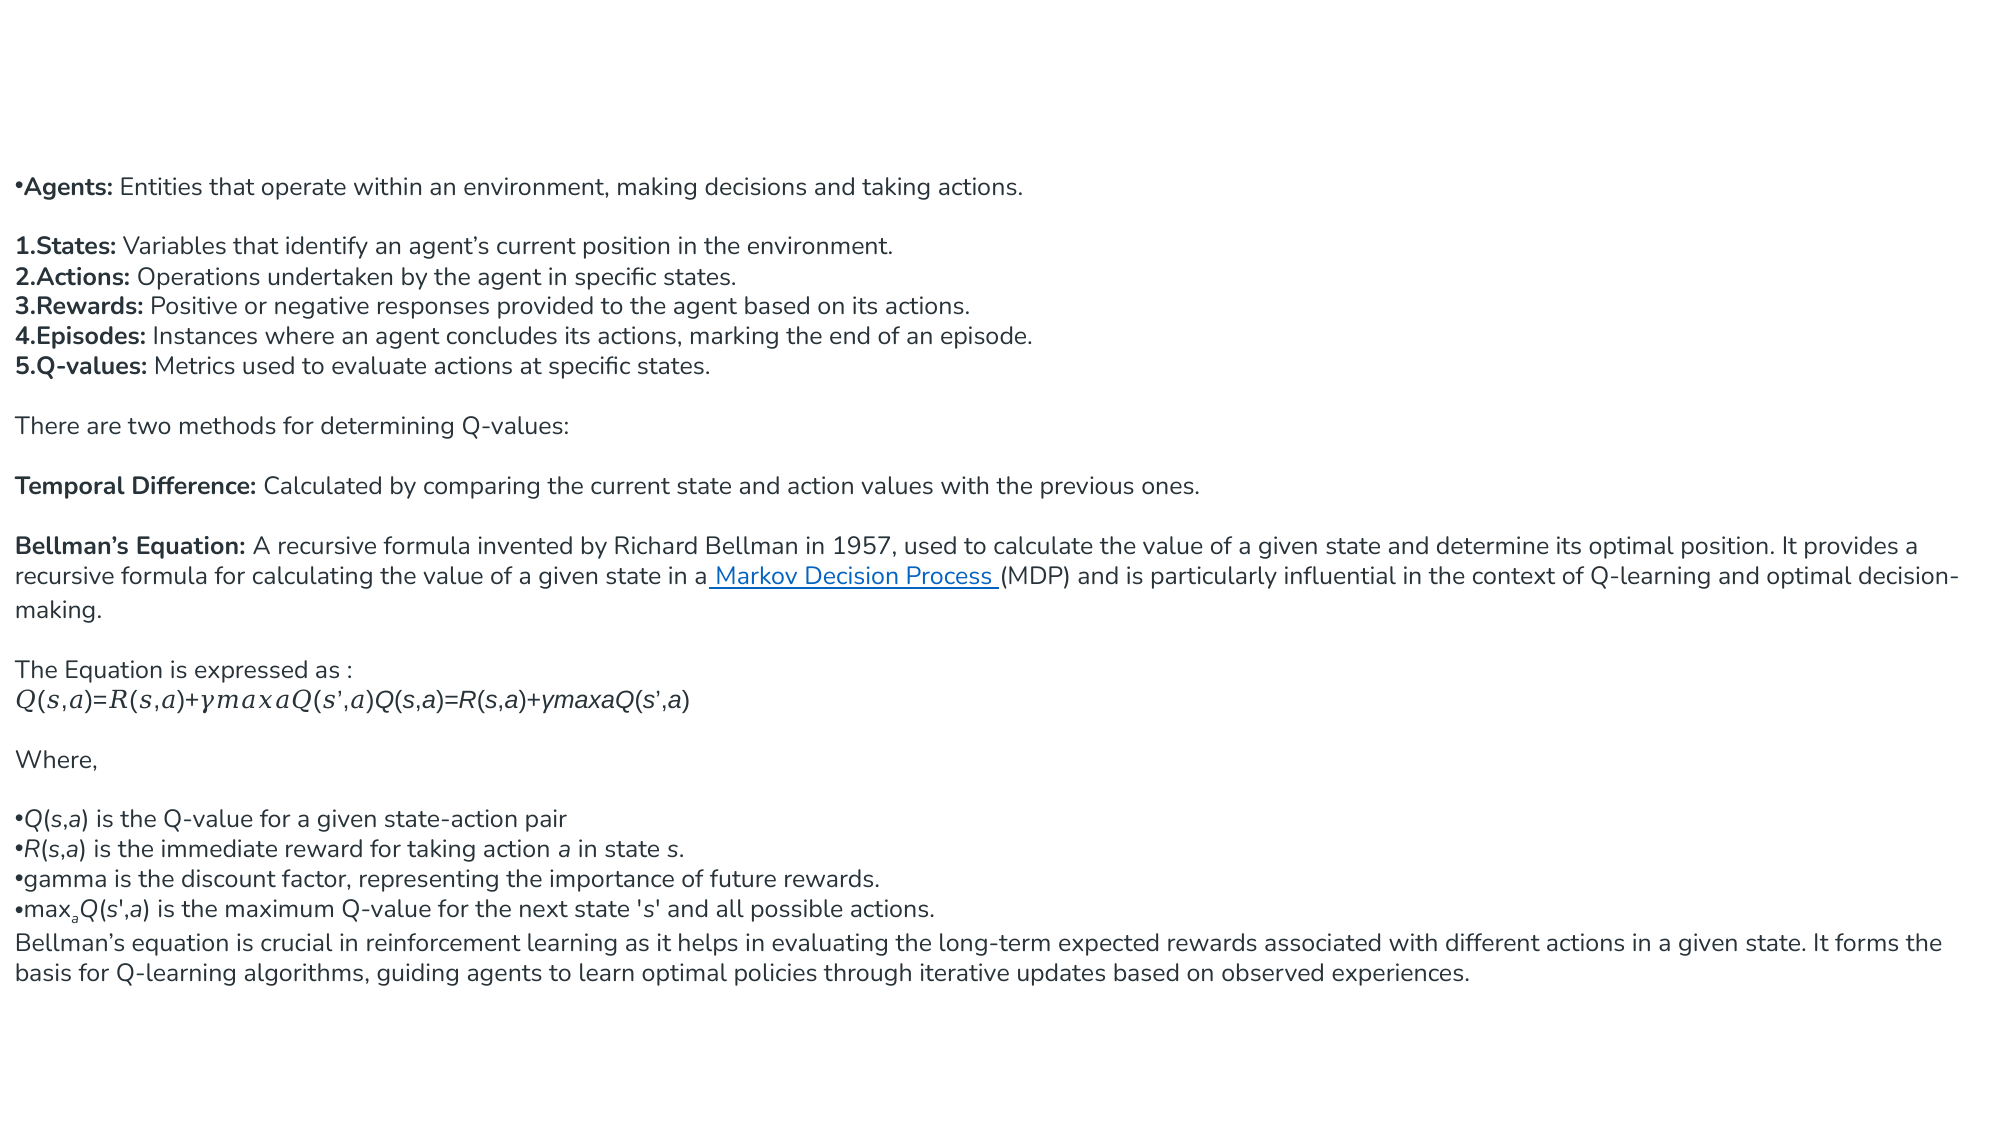

Agents: Entities that operate within an environment, making decisions and taking actions.

States: Variables that identify an agent’s current position in the environment.
Actions: Operations undertaken by the agent in specific states.
Rewards: Positive or negative responses provided to the agent based on its actions.
Episodes: Instances where an agent concludes its actions, marking the end of an episode.
Q-values: Metrics used to evaluate actions at specific states.

There are two methods for determining Q-values:

Temporal Difference: Calculated by comparing the current state and action values with the previous ones.

Bellman’s Equation: A recursive formula invented by Richard Bellman in 1957, used to calculate the value of a given state and determine its optimal position. It provides a recursive formula for calculating the value of a given state in a Markov Decision Process (MDP) and is particularly influential in the context of Q-learning and optimal decision-making.

The Equation is expressed as :
𝑄(𝑠,𝑎)=𝑅(𝑠,𝑎)+𝛾𝑚𝑎𝑥𝑎𝑄(𝑠’,𝑎)Q(s,a)=R(s,a)+γmaxa​Q(s’,a)

Where,

Q(s,a) is the Q-value for a given state-action pair
R(s,a) is the immediate reward for taking action a in state s.
gamma is the discount factor, representing the importance of future rewards.
maxa​Q(s′,a) is the maximum Q-value for the next state ′s′ and all possible actions.
Bellman’s equation is crucial in reinforcement learning as it helps in evaluating the long-term expected rewards associated with different actions in a given state. It forms the basis for Q-learning algorithms, guiding agents to learn optimal policies through iterative updates based on observed experiences.